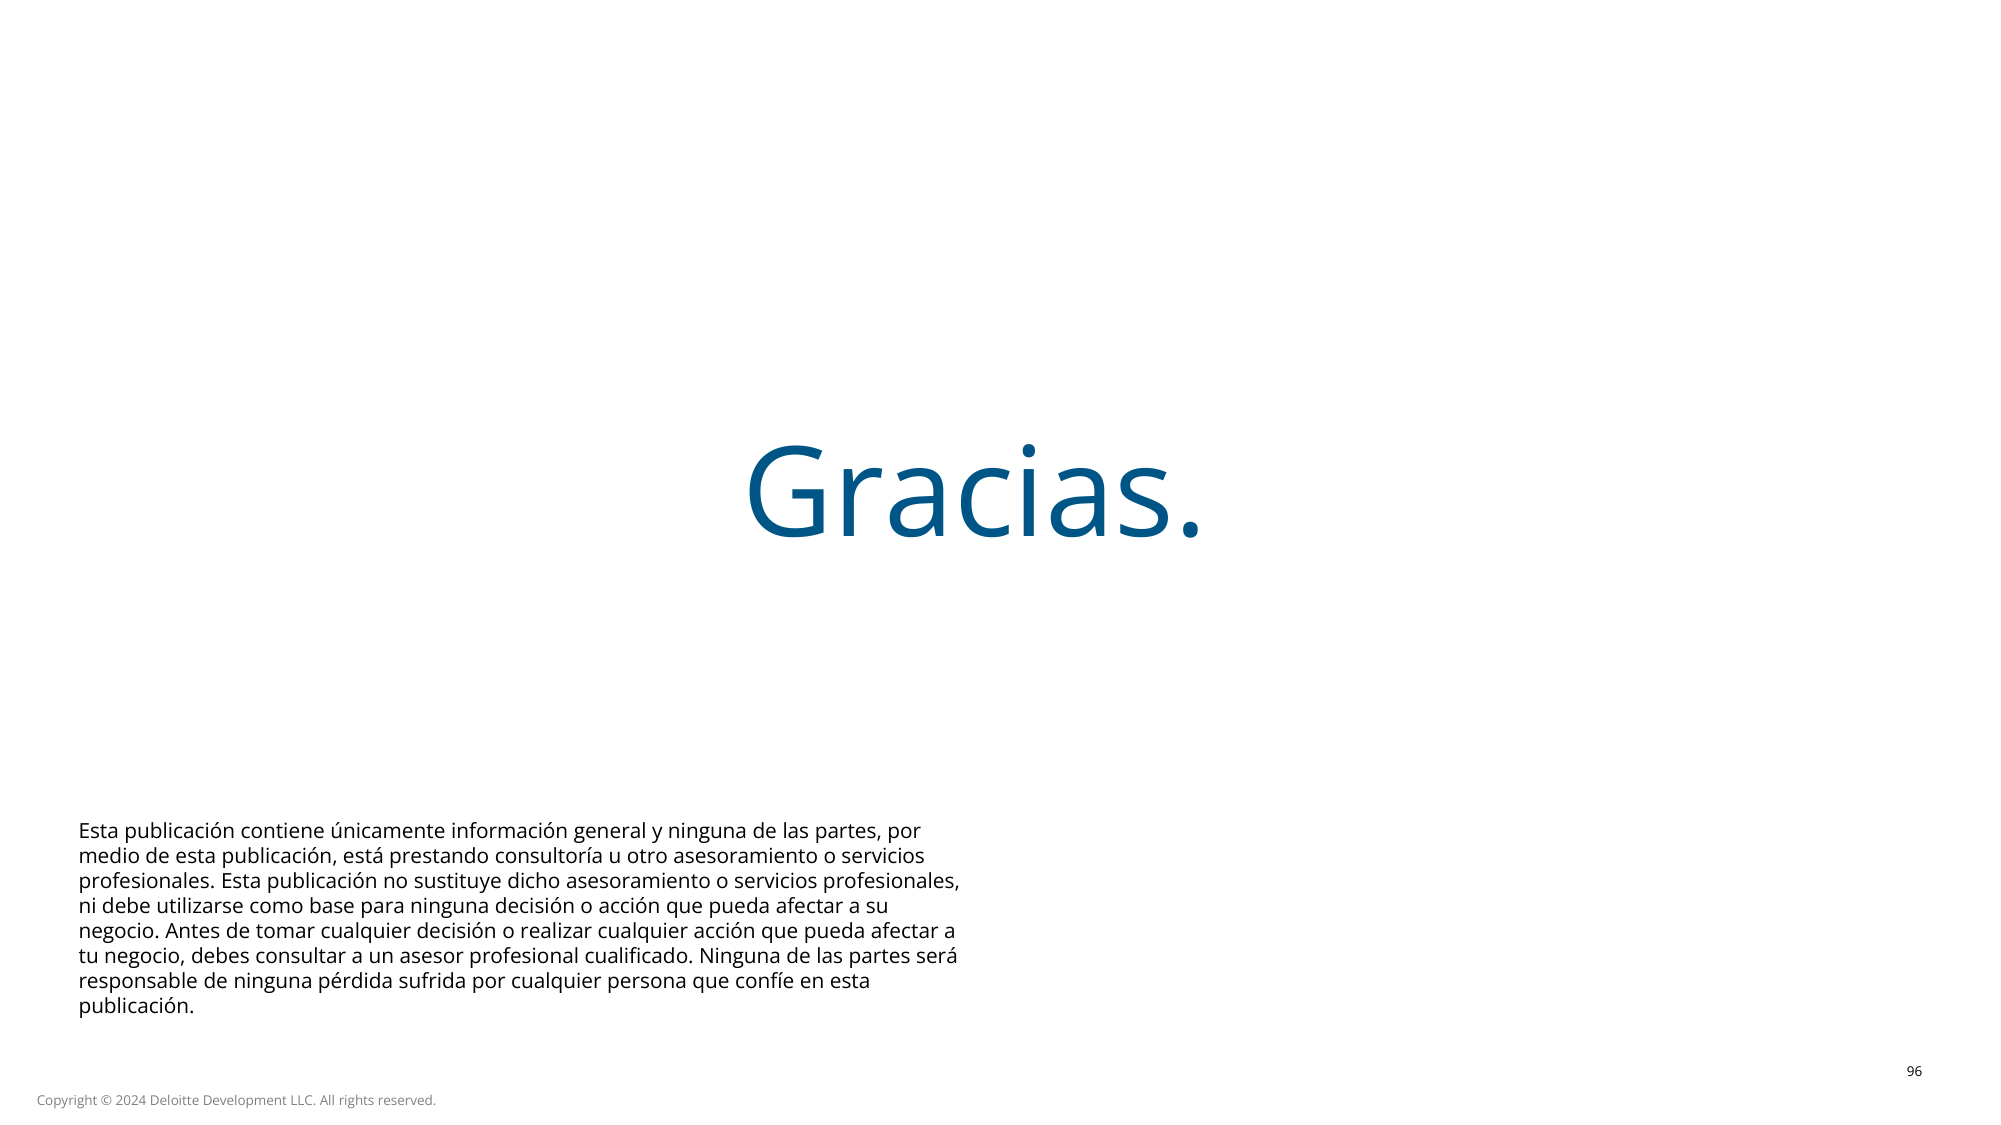

Gracias.
Esta publicación contiene únicamente información general y ninguna de las partes, por medio de esta publicación, está prestando consultoría u otro asesoramiento o servicios profesionales. Esta publicación no sustituye dicho asesoramiento o servicios profesionales, ni debe utilizarse como base para ninguna decisión o acción que pueda afectar a su negocio. Antes de tomar cualquier decisión o realizar cualquier acción que pueda afectar a tu negocio, debes consultar a un asesor profesional cualificado. Ninguna de las partes será responsable de ninguna pérdida sufrida por cualquier persona que confíe en esta publicación.